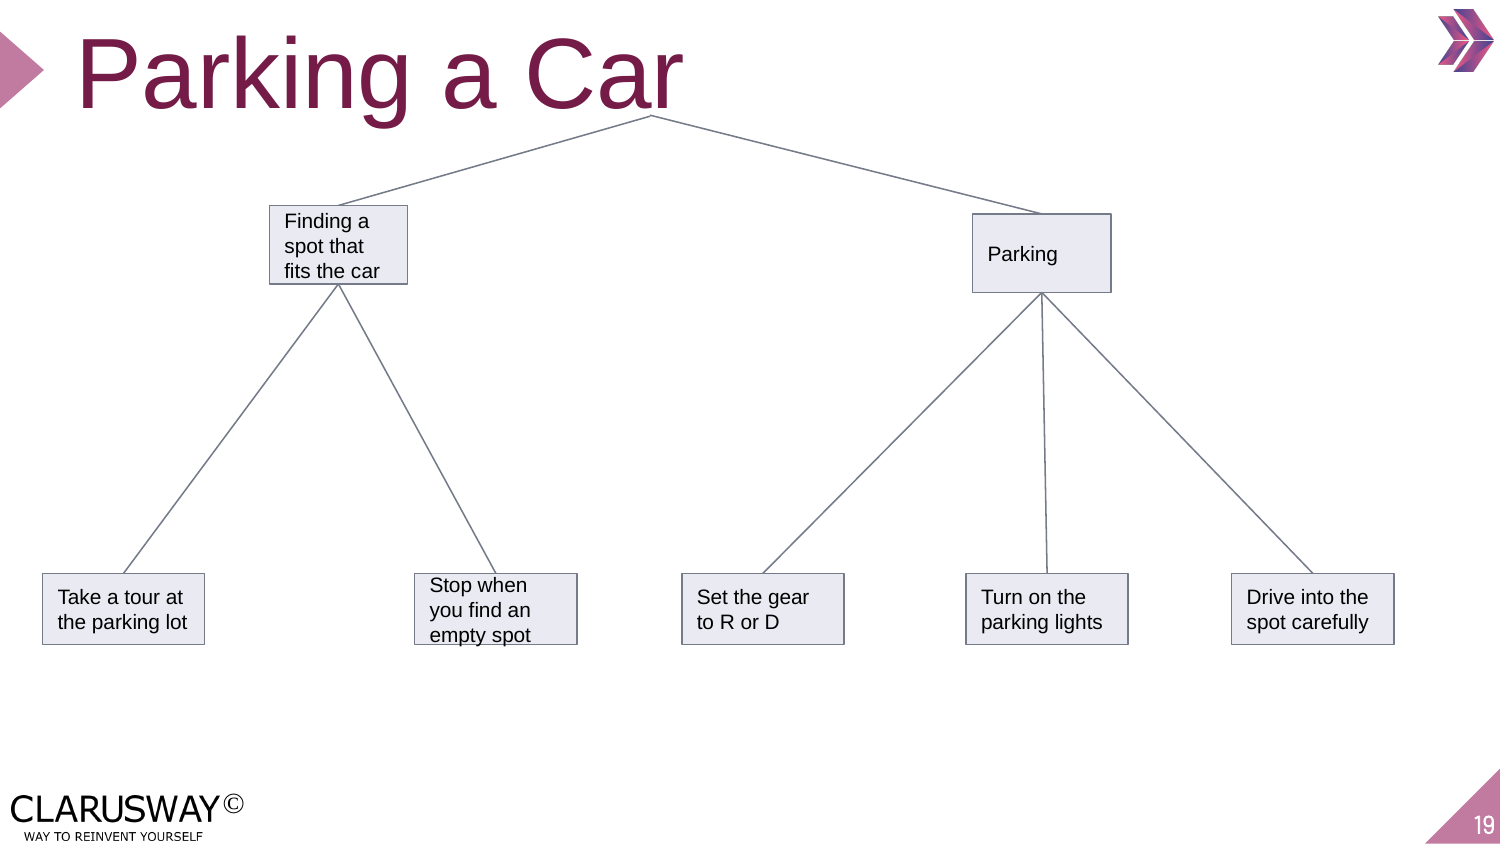

# Parking a Car
Finding a spot that fits the car
Parking
Take a tour at the parking lot
Stop when you find an empty spot
Set the gear to R or D
Turn on the parking lights
Drive into the spot carefully
19